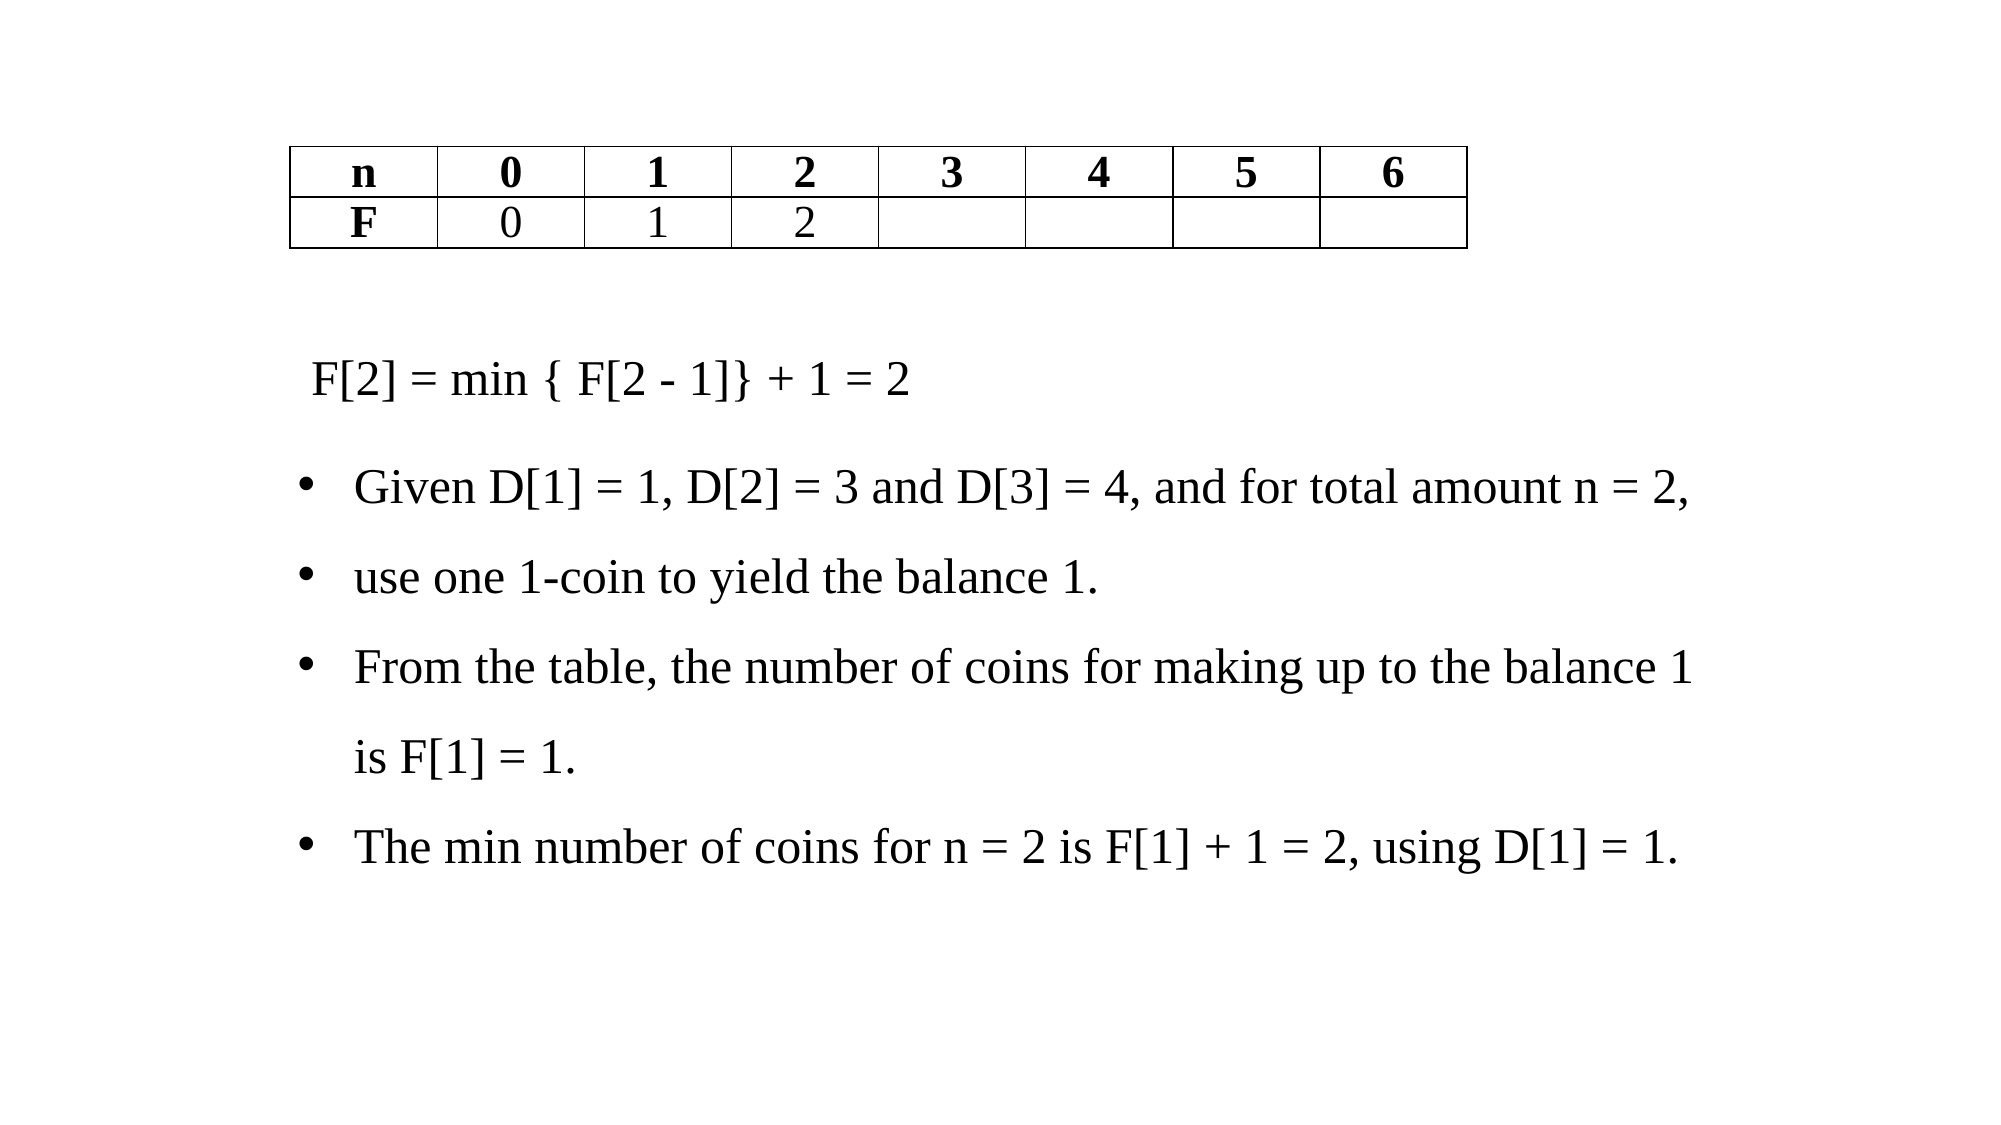

| n | 0 | 1 | 2 | 3 | 4 | 5 | 6 |
| --- | --- | --- | --- | --- | --- | --- | --- |
| F | 0 | 1 | 2 |  |  |  |  |
F[2] = min { F[2 - 1]} + 1 = 2
Given D[1] = 1, D[2] = 3 and D[3] = 4, and for total amount n = 2,
use one 1-coin to yield the balance 1.
From the table, the number of coins for making up to the balance 1 is F[1] = 1.
The min number of coins for n = 2 is F[1] + 1 = 2, using D[1] = 1.